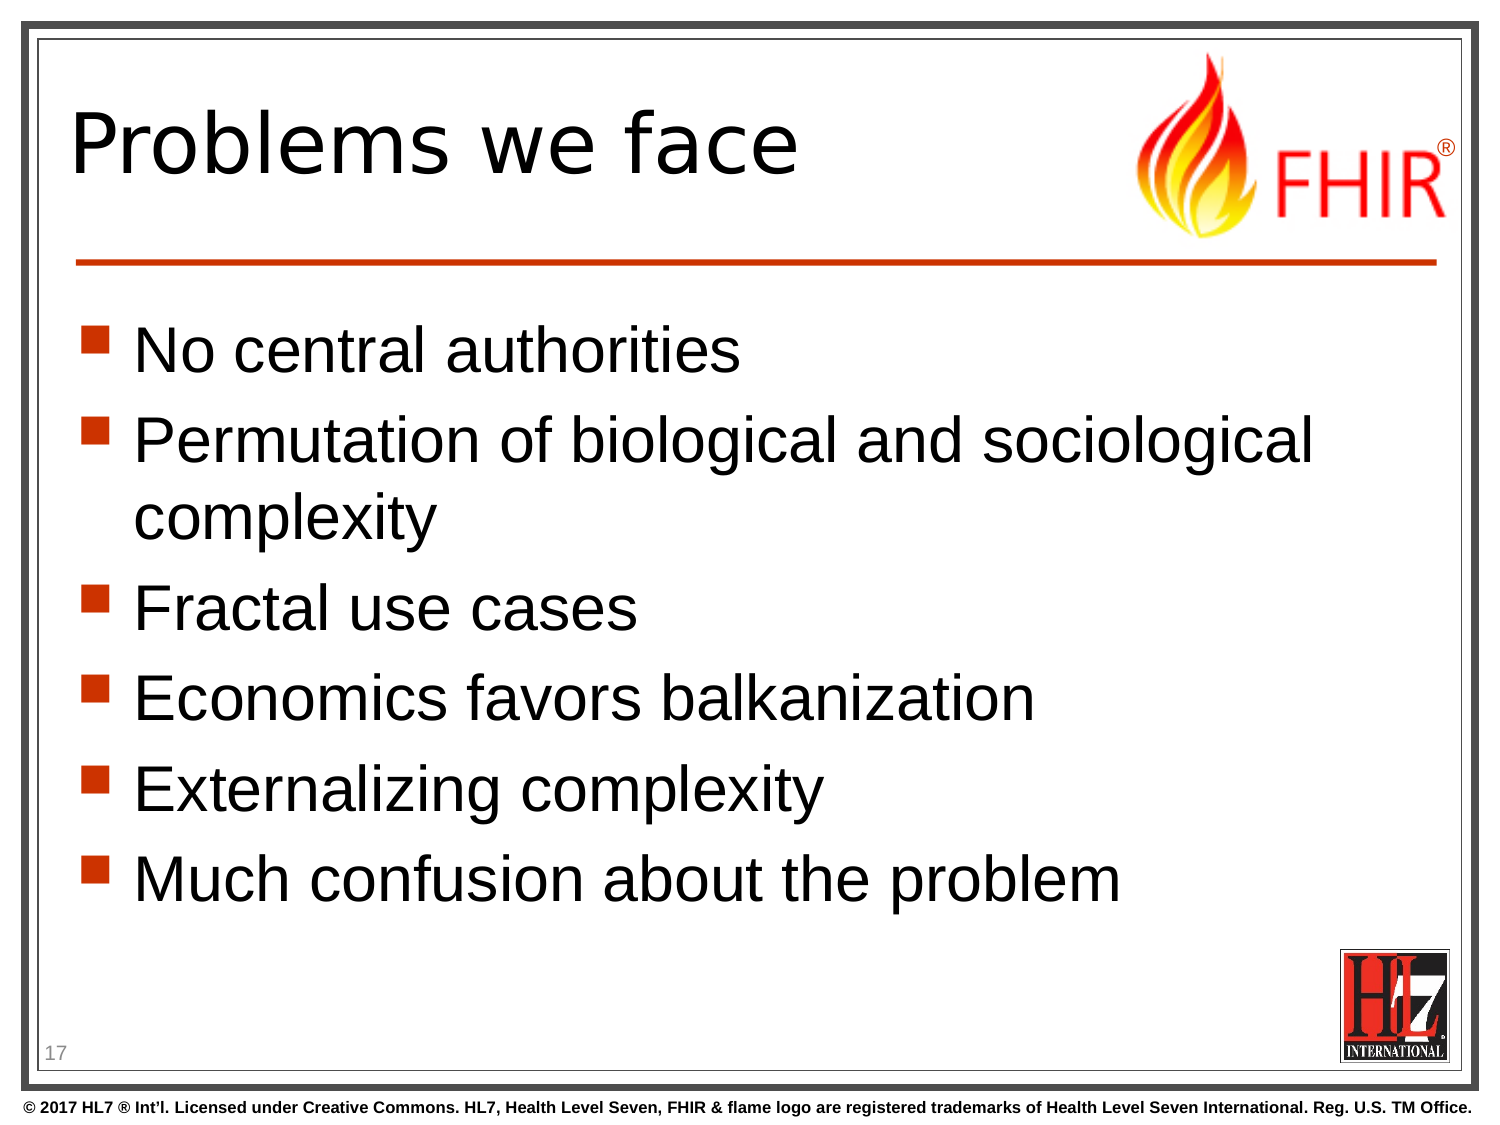

# Problems we face
No central authorities
Permutation of biological and sociological complexity
Fractal use cases
Economics favors balkanization
Externalizing complexity
Much confusion about the problem

17